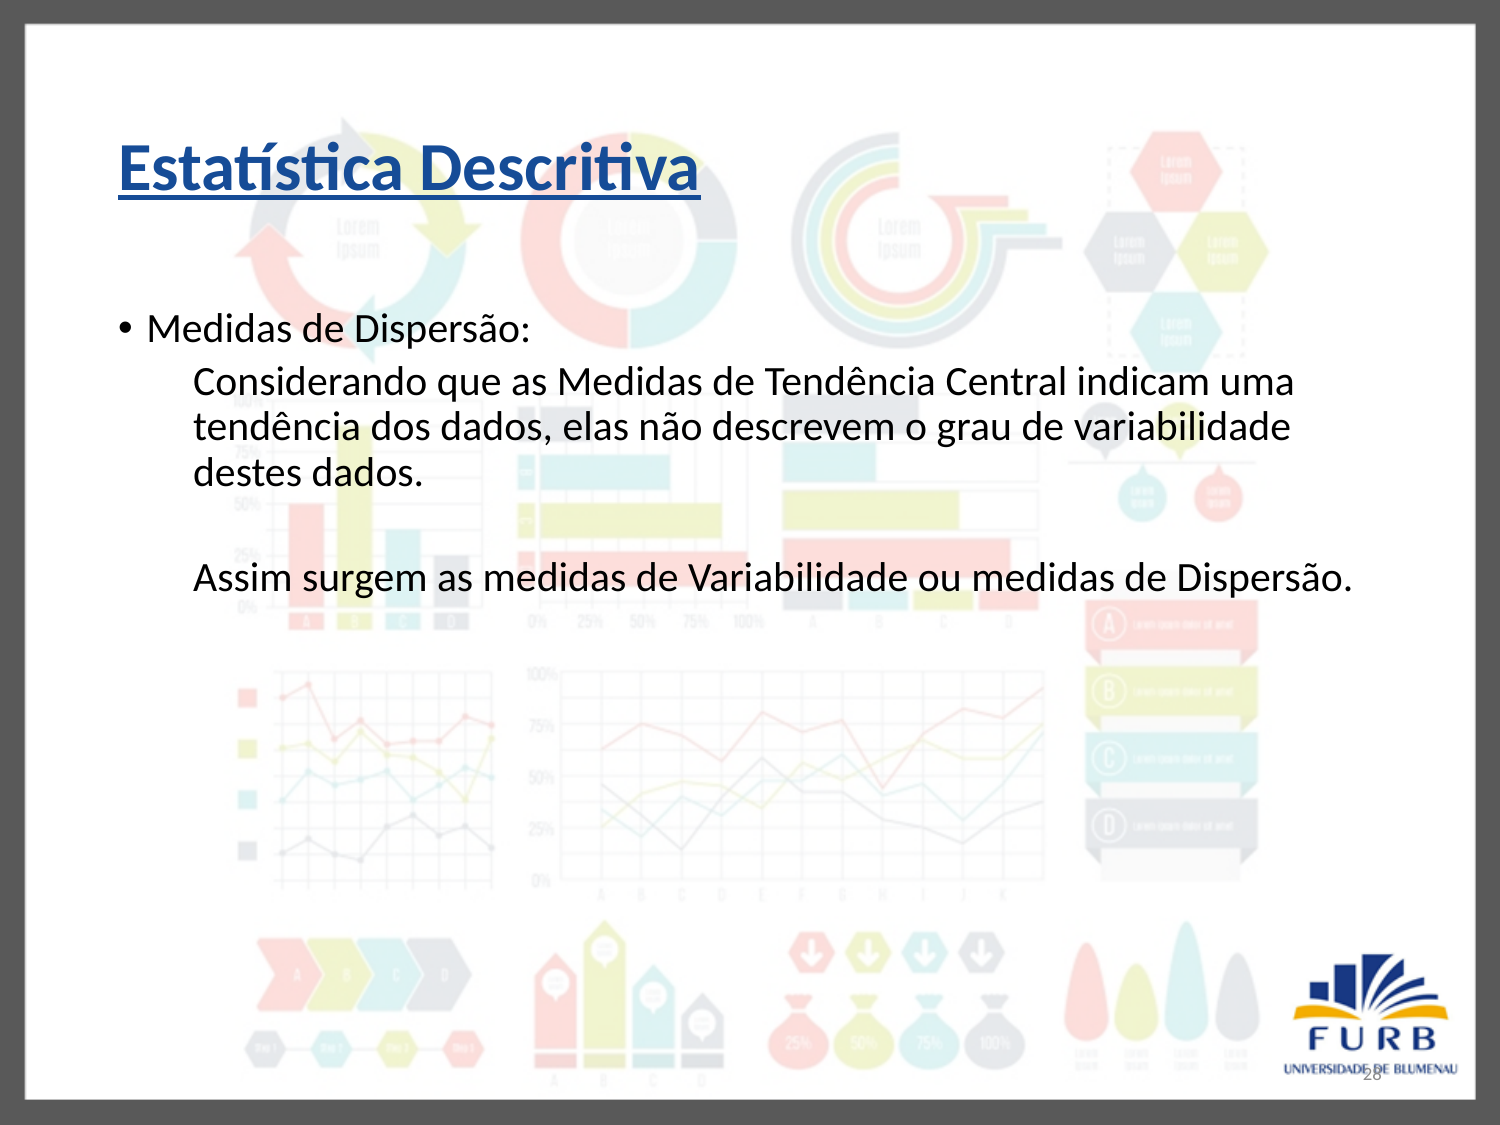

# Estatística Descritiva
Medidas de Dispersão:
Considerando que as Medidas de Tendência Central indicam uma tendência dos dados, elas não descrevem o grau de variabilidade destes dados.

Assim surgem as medidas de Variabilidade ou medidas de Dispersão.
28